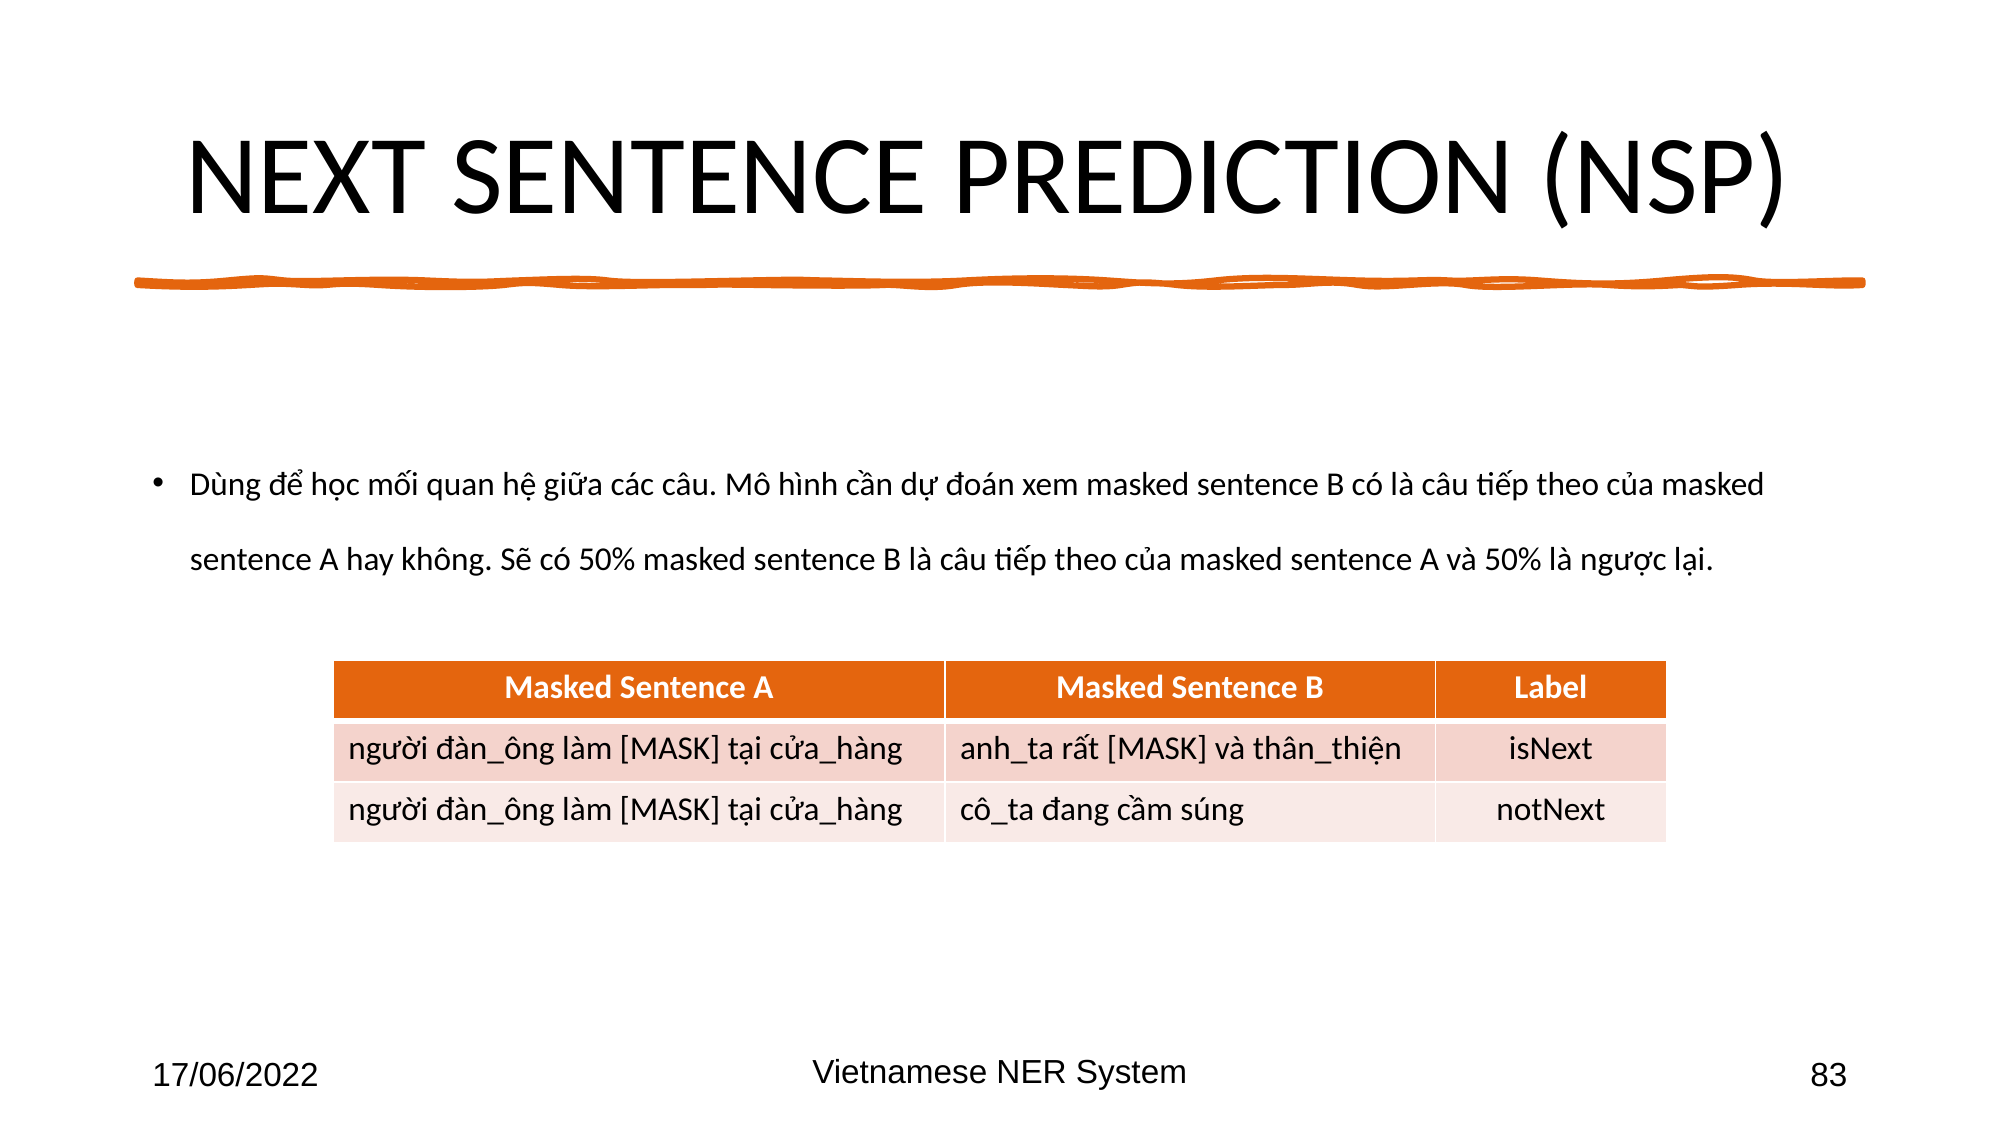

# NEXT SENTENCE PREDICTION (NSP)
Dùng để học mối quan hệ giữa các câu. Mô hình cần dự đoán xem masked sentence B có là câu tiếp theo của masked sentence A hay không. Sẽ có 50% masked sentence B là câu tiếp theo của masked sentence A và 50% là ngược lại.
| Masked Sentence A | Masked Sentence B | Label |
| --- | --- | --- |
| người đàn\_ông làm [MASK] tại cửa\_hàng | anh\_ta rất [MASK] và thân\_thiện | isNext |
| người đàn\_ông làm [MASK] tại cửa\_hàng | cô\_ta đang cầm súng | notNext |
17/06/2022
Vietnamese NER System
83